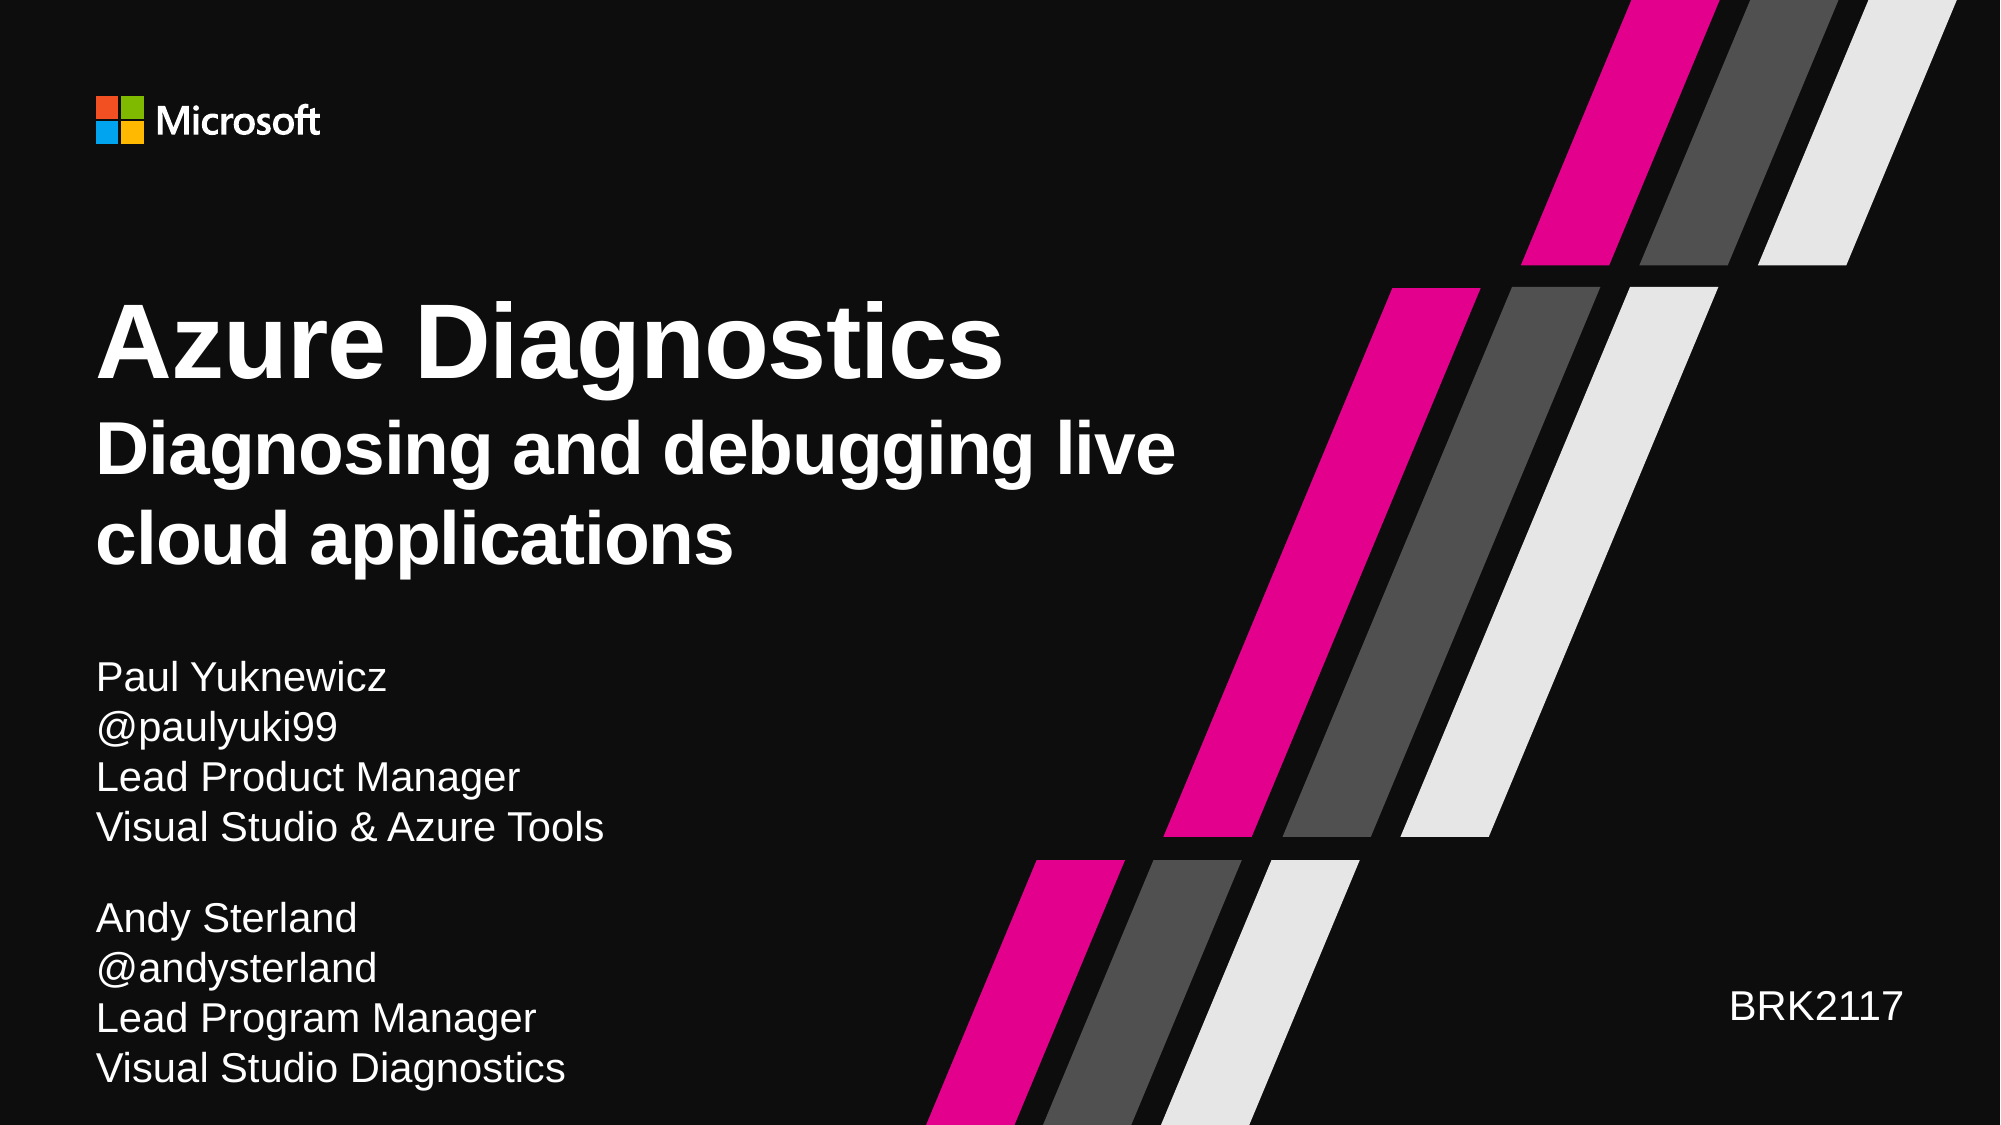

# Azure Diagnostics Diagnosing and debugging live cloud applications
Paul Yuknewicz
@paulyuki99
Lead Product Manager
Visual Studio & Azure Tools
Andy Sterland
@andysterland
Lead Program Manager
Visual Studio Diagnostics
BRK2117